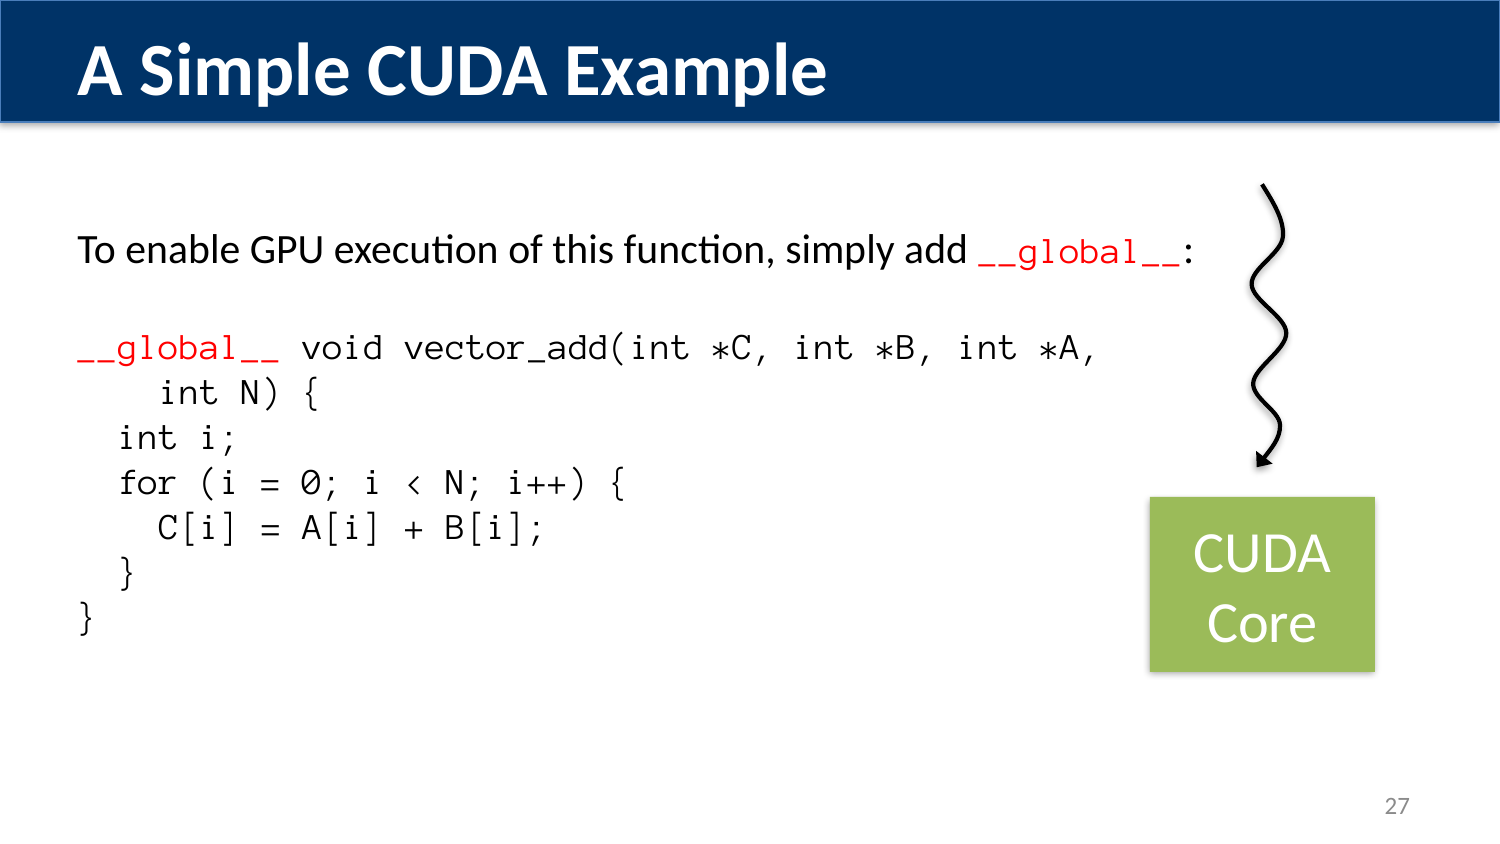

A Simple CUDA Example

To enable GPU execution of this function, simply add __global__:

__global__ void vector_add(int *C, int *B, int *A,
    int N) {
  int i;
  for (i = 0; i < N; i++) {
    C[i] = A[i] + B[i];
  }
}

CUDA Core
27